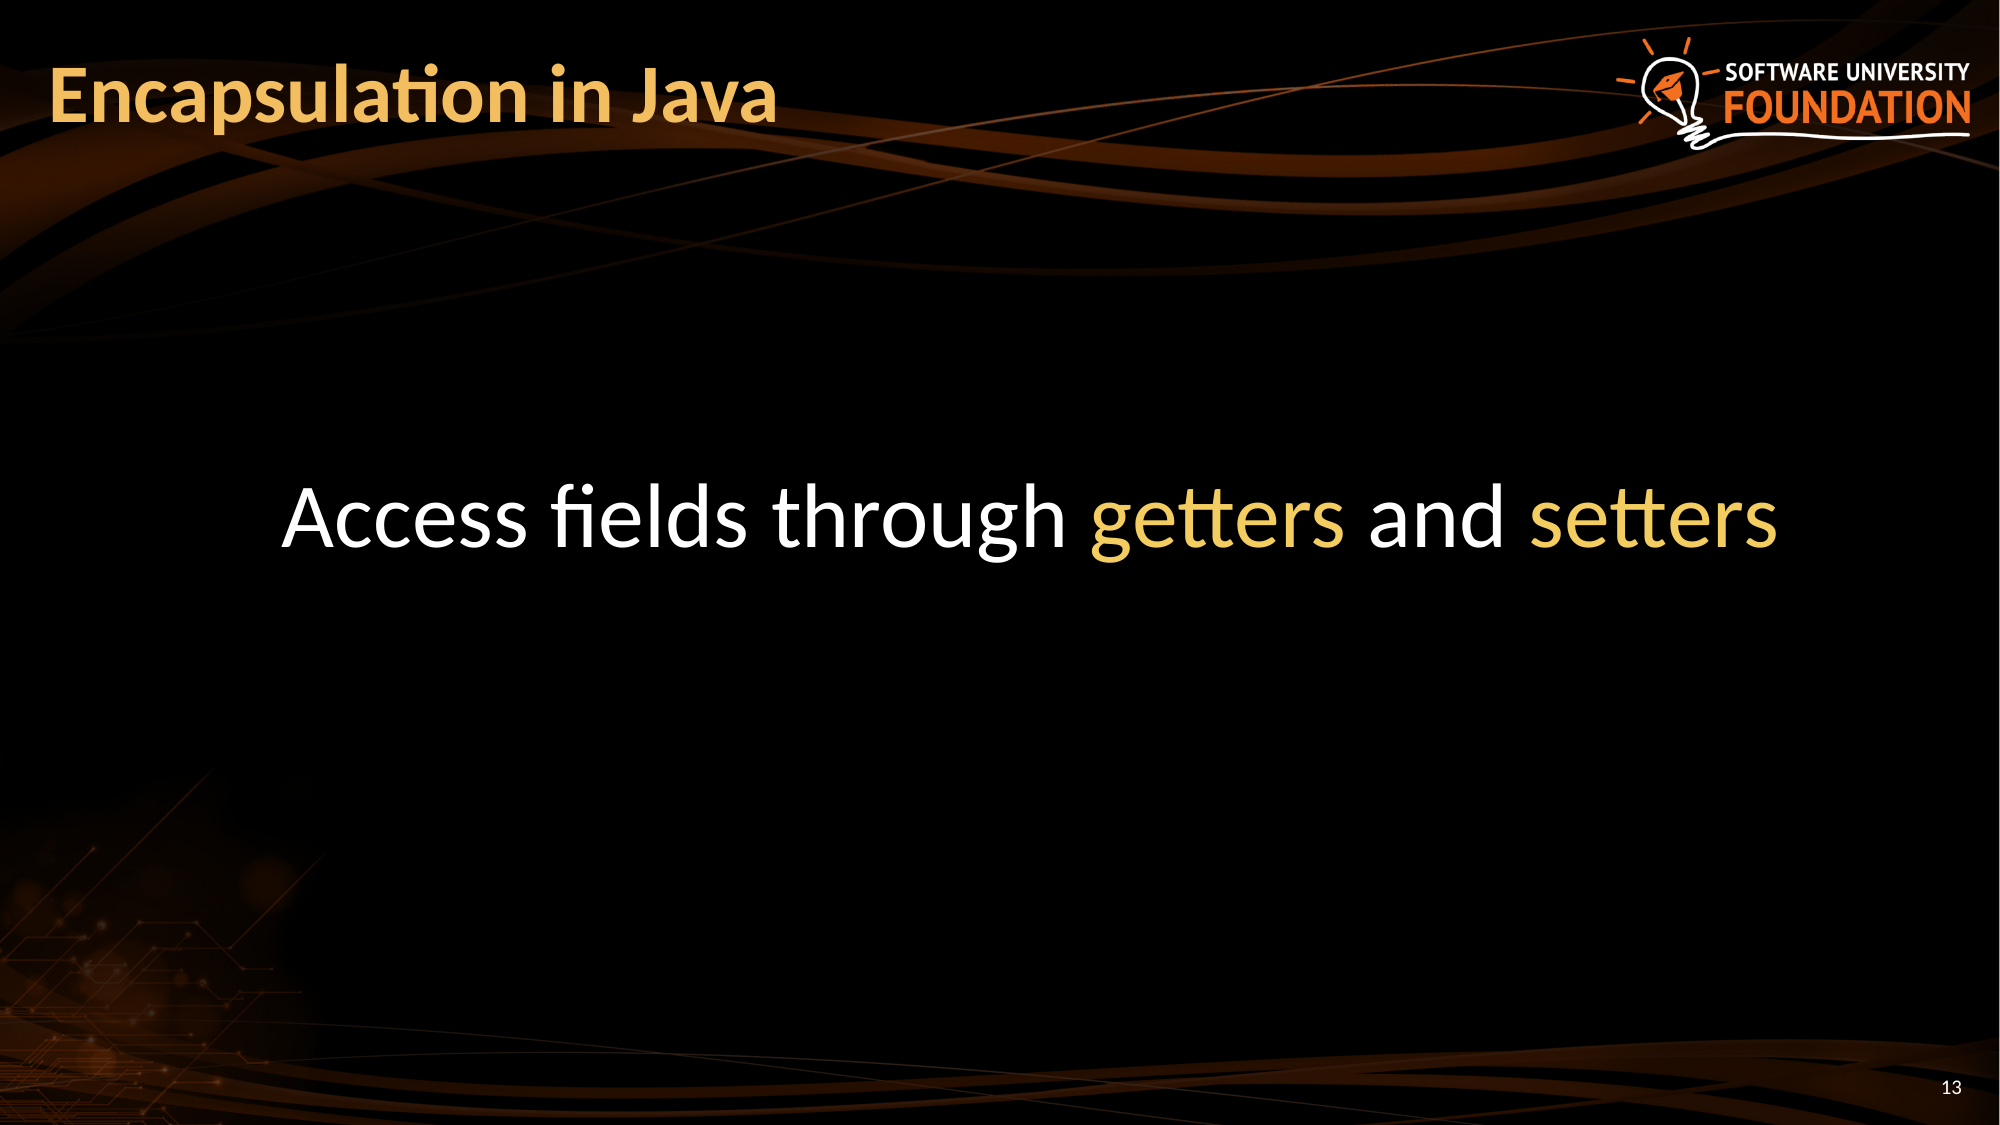

# Encapsulation in Java
Access fields through getters and setters
13